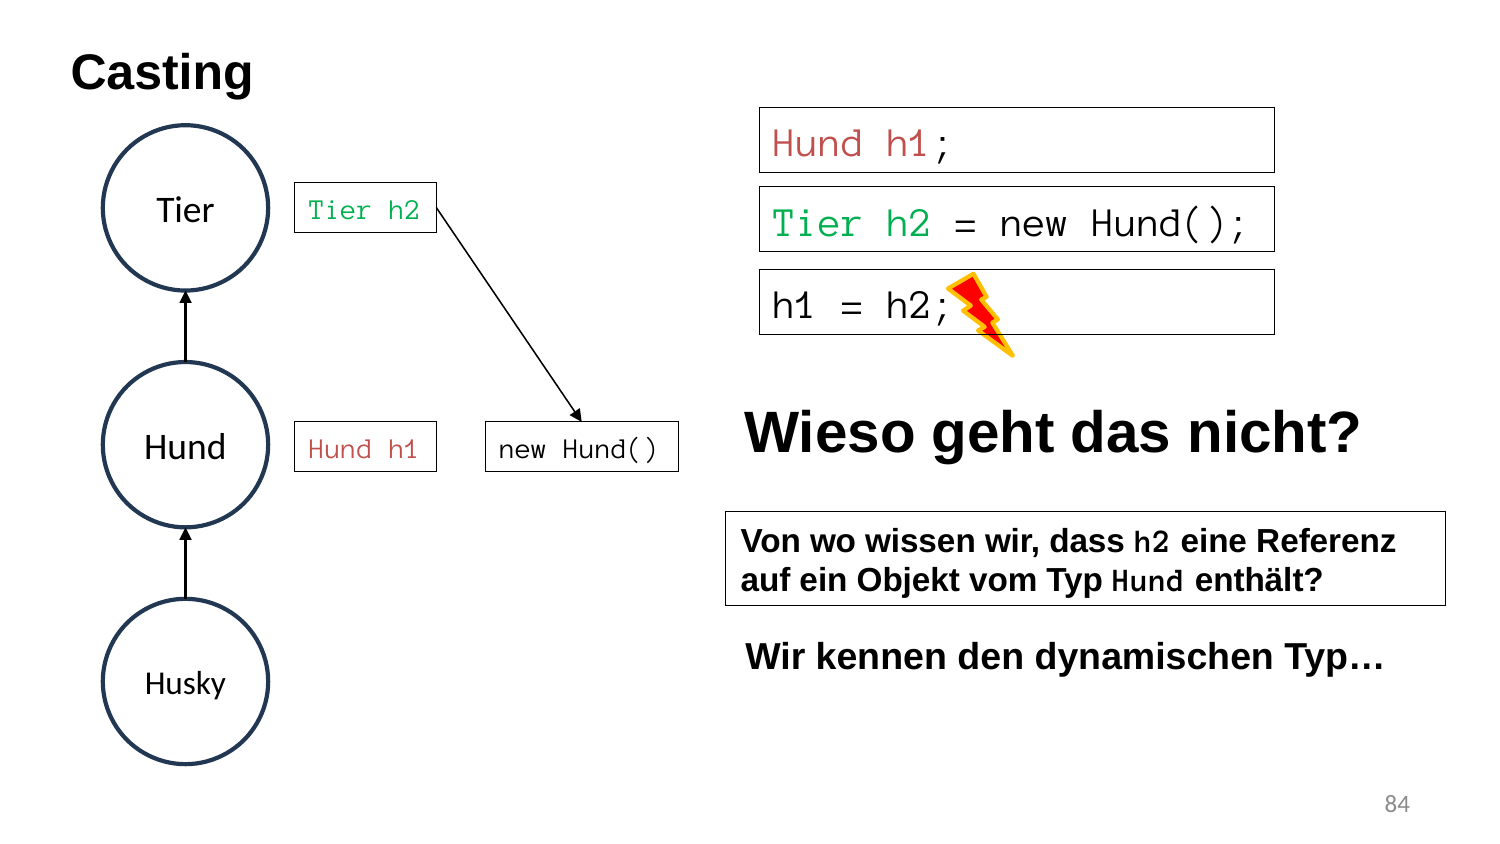

Casting
Hund h1;
Tier
Tier h2
Tier h2 = new Hund();
h1 = h2;

Hund
Wieso geht das nicht?
Hund h1
new Hund()
Von wo wissen wir, dass h2 eine Referenz auf ein Objekt vom Typ Hund enthält?
Husky
Wir kennen den dynamischen Typ…
84